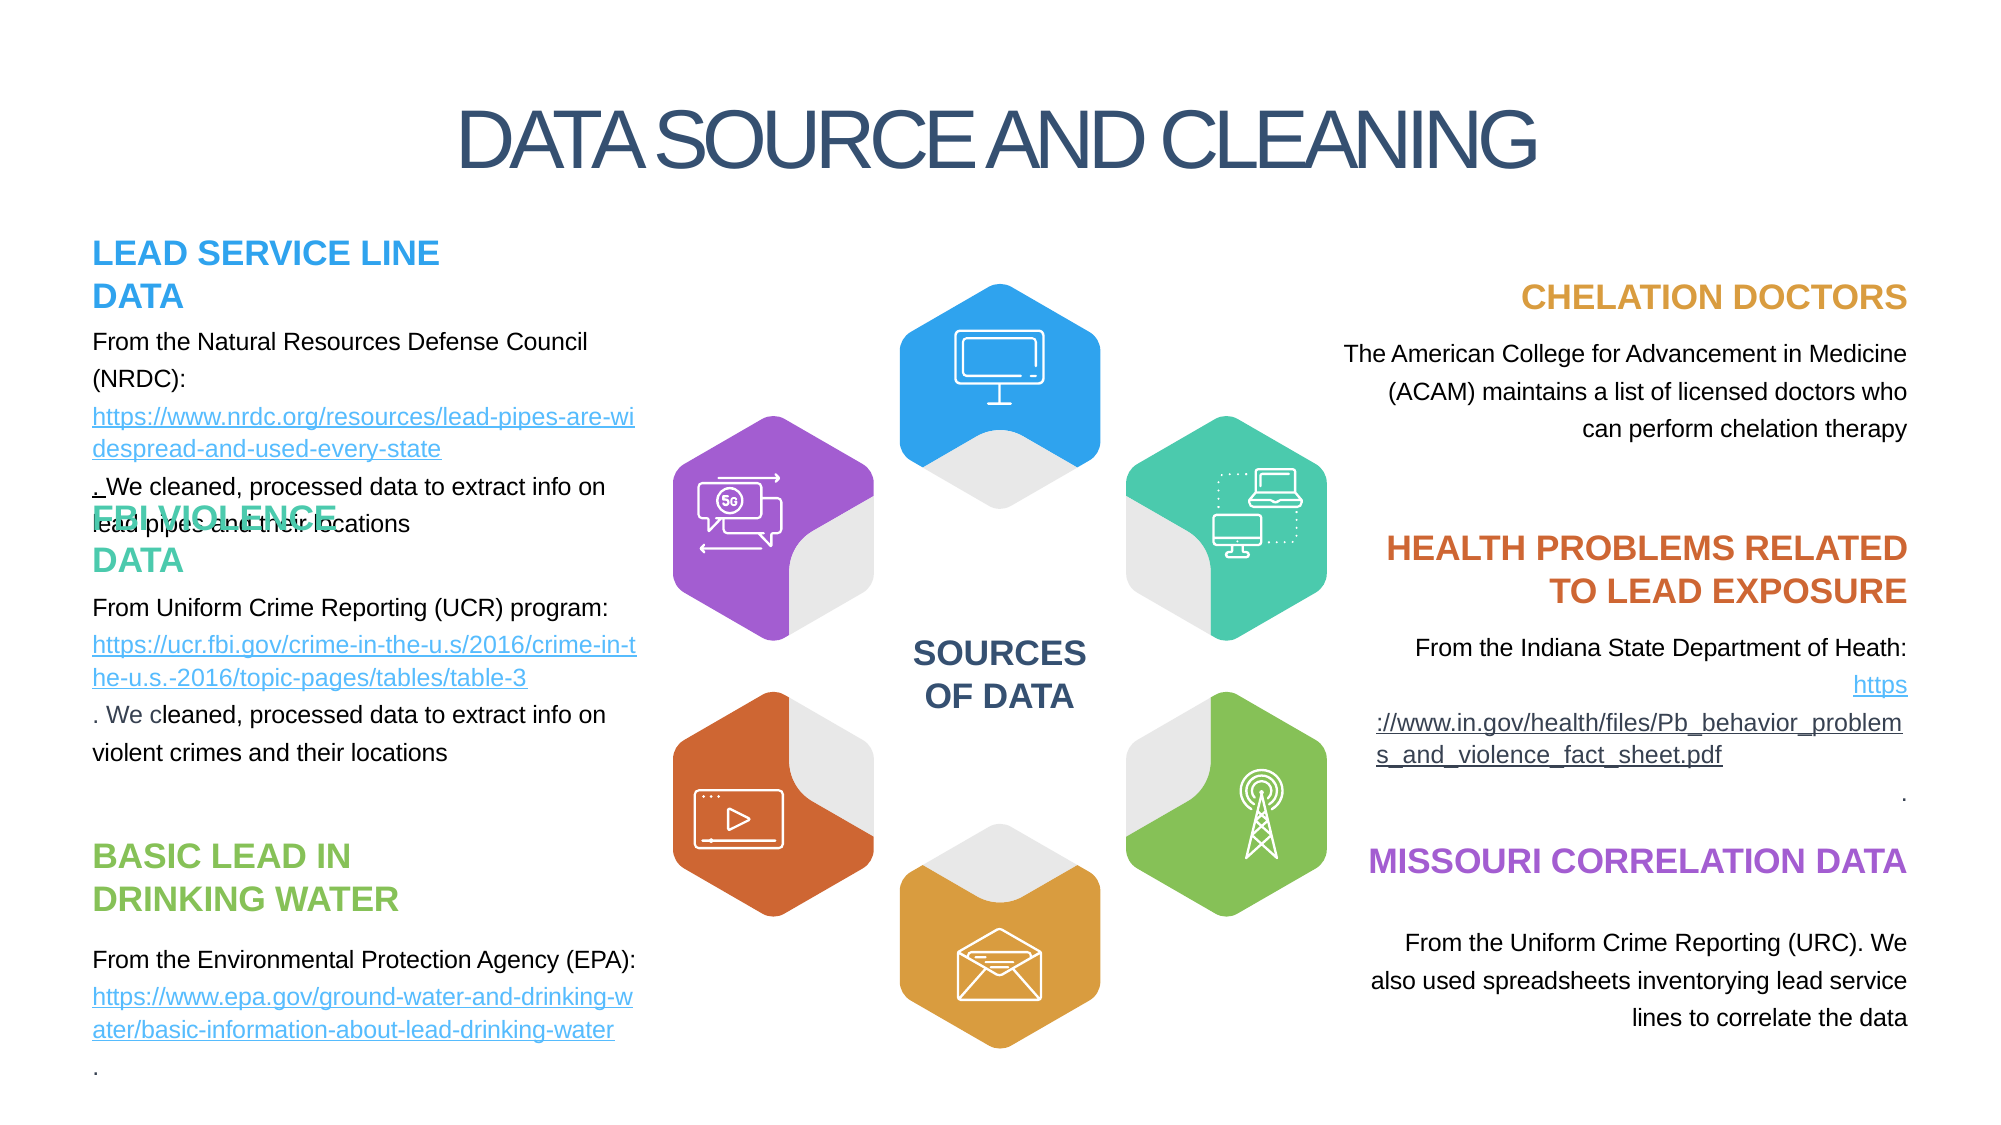

DATA SOURCE AND CLEANING
LEAD SERVICE LINE DATA
CHELATION DOCTORS

From the Natural Resources Defense Council (NRDC):https://www.nrdc.org/resources/lead-pipes-are-widespread-and-used-every-state. We cleaned, processed data to extract info on lead pipes and their locations
The American College for Advancement in Medicine (ACAM) maintains a list of licensed doctors who can perform chelation therapy

HEALTH PROBLEMS RELATED TO LEAD EXPOSURE
FBI VIOLENCE DATA
From Uniform Crime Reporting (UCR) program: https://ucr.fbi.gov/crime-in-the-u.s/2016/crime-in-the-u.s.-2016/topic-pages/tables/table-3. We cleaned, processed data to extract info on violent crimes and their locations

From the Indiana State Department of Heath:https://www.in.gov/health/files/Pb_behavior_problems_and_violence_fact_sheet.pdf.
SOURCES OF DATA

BASIC LEAD IN DRINKING WATER
MISSOURI CORRELATION DATA

From the Uniform Crime Reporting (URC). We also used spreadsheets inventorying lead service lines to correlate the data

From the Environmental Protection Agency (EPA): https://www.epa.gov/ground-water-and-drinking-water/basic-information-about-lead-drinking-water.